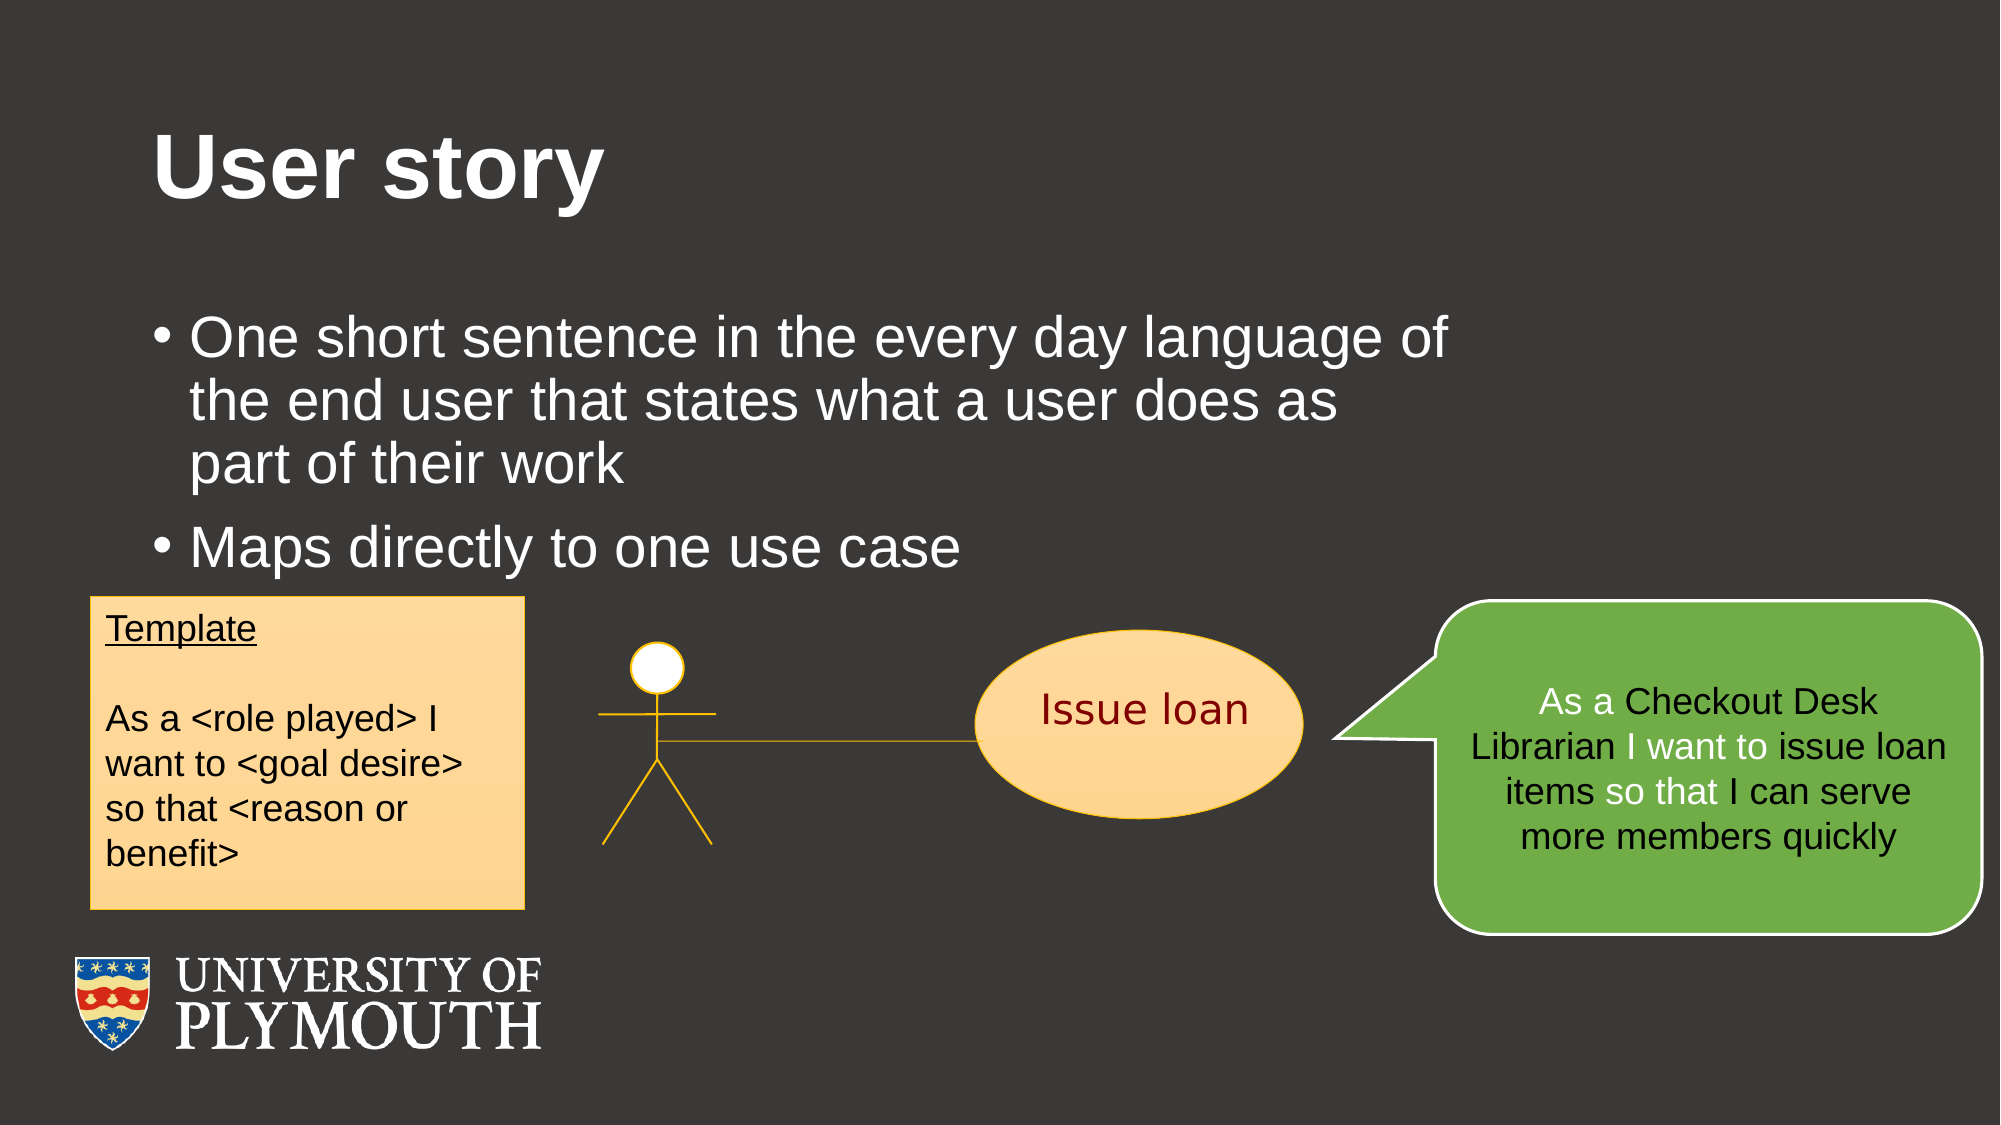

# User story
One short sentence in the every day language of the end user that states what a user does as part of their work
Maps directly to one use case

Template

As a <role played> I want to <goal desire> so that <reason or benefit>
As a Checkout Desk Librarian I want to issue loan items so that I can serve more members quickly

Issue loan